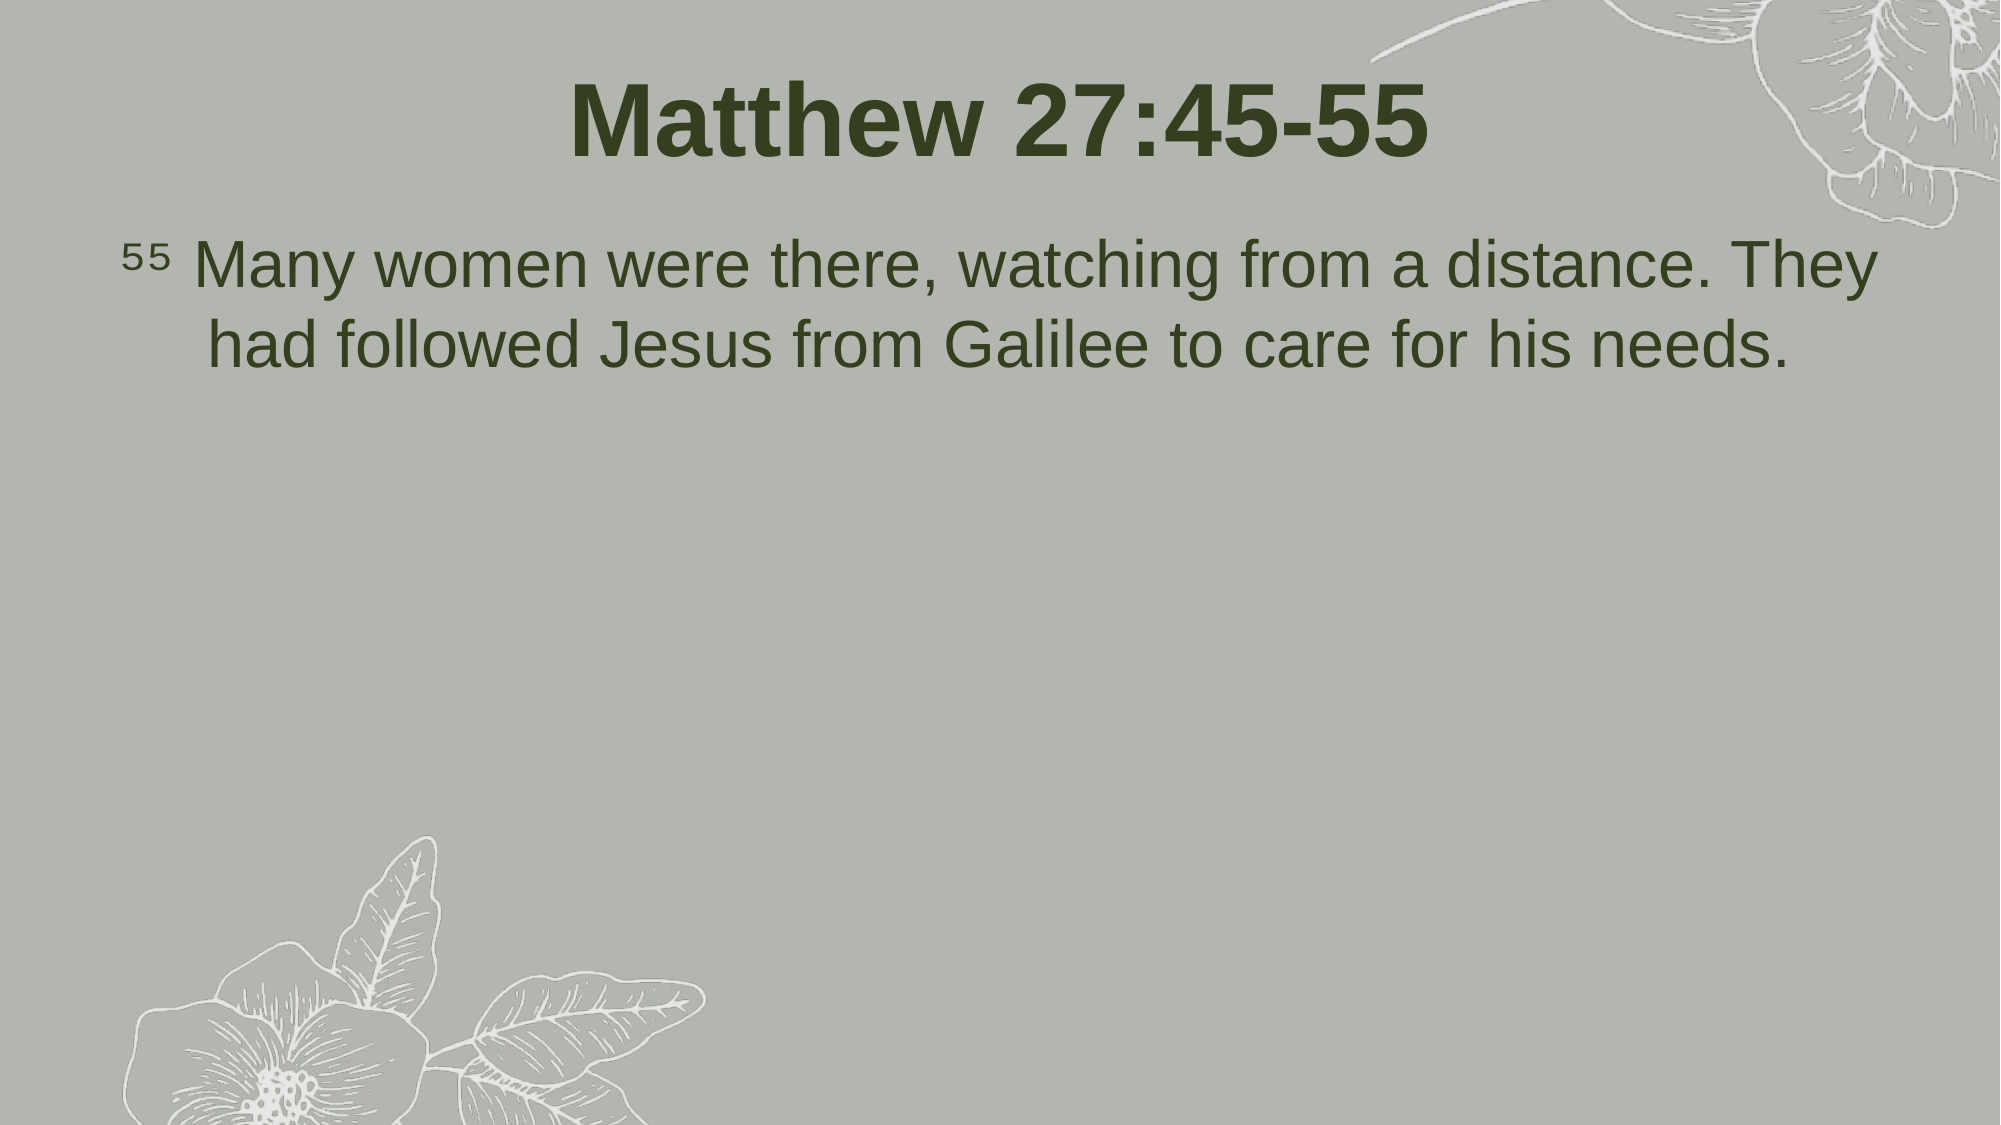

Matthew 27:45-55
⁵⁵ Many women were there, watching from a distance. They had followed Jesus from Galilee to care for his needs.